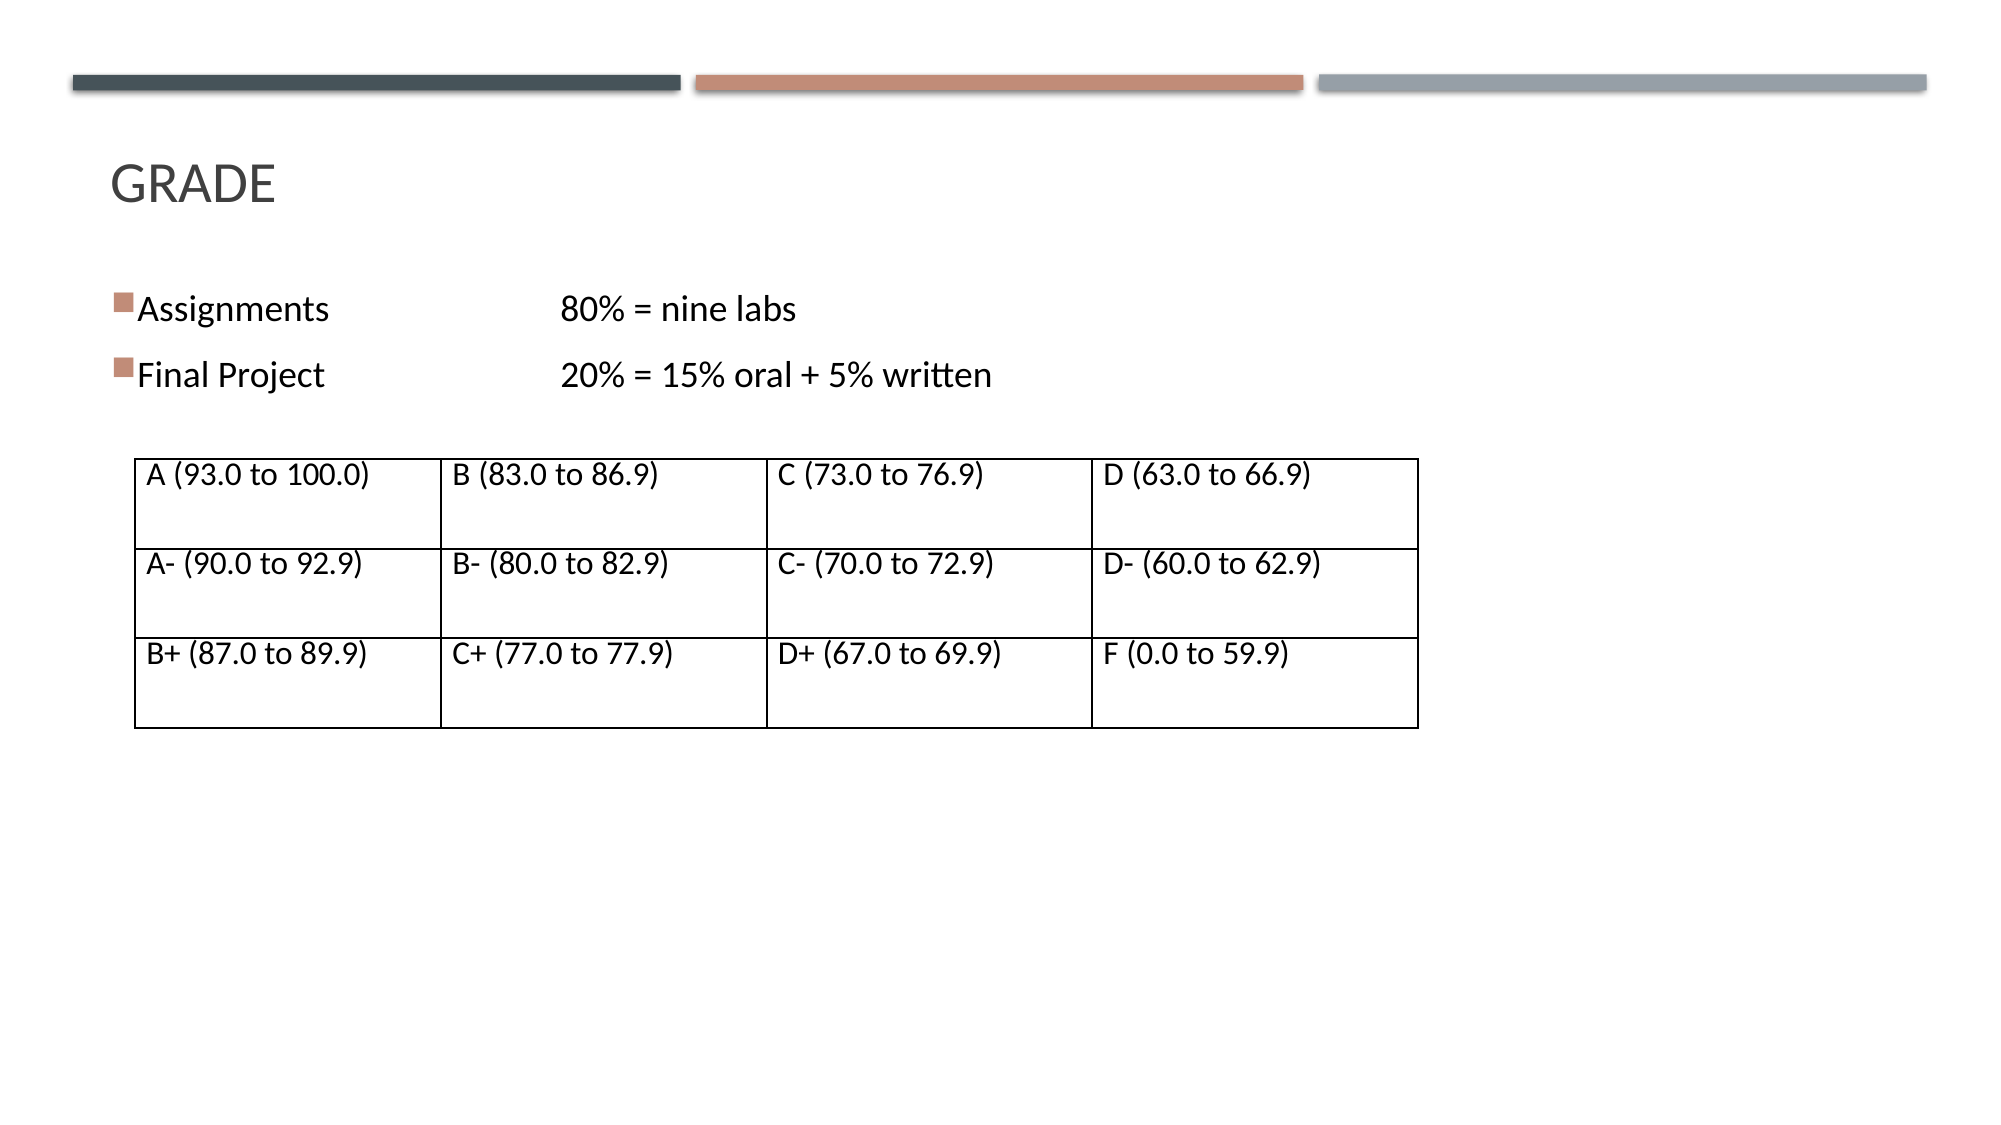

# gRADE
Assignments 		80% = nine labs
Final Project	 	20% = 15% oral + 5% written

| A (93.0 to 100.0) | B (83.0 to 86.9) | C (73.0 to 76.9) | D (63.0 to 66.9) |
| --- | --- | --- | --- |
| A- (90.0 to 92.9) | B- (80.0 to 82.9) | C- (70.0 to 72.9) | D- (60.0 to 62.9) |
| B+ (87.0 to 89.9) | C+ (77.0 to 77.9) | D+ (67.0 to 69.9) | F (0.0 to 59.9) |